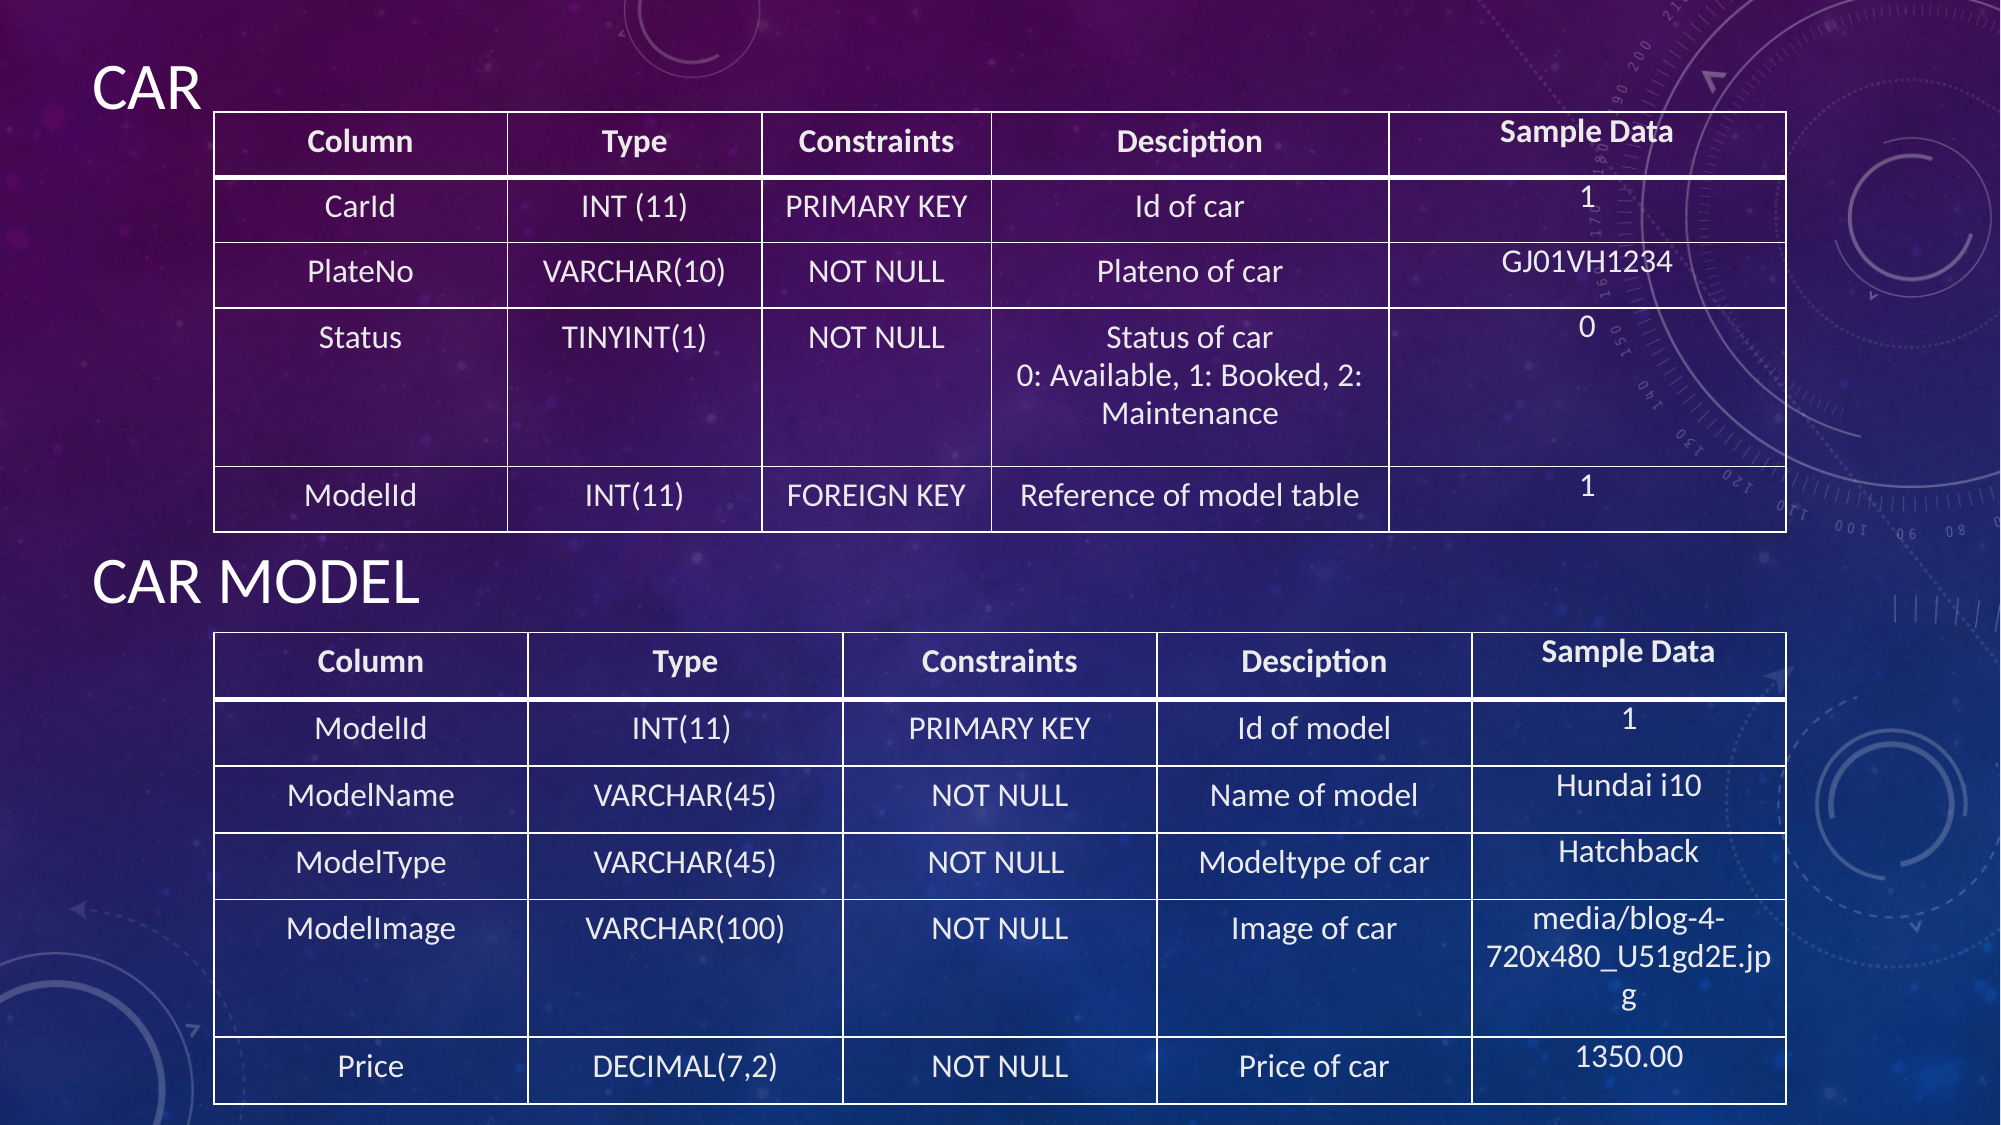

# Car
| Column | Type | Constraints | Desciption | Sample Data |
| --- | --- | --- | --- | --- |
| CarId | INT (11) | PRIMARY KEY | Id of car | 1 |
| PlateNo | VARCHAR(10) | NOT NULL | Plateno of car | GJ01VH1234 |
| Status | TINYINT(1) | NOT NULL | Status of car 0: Available, 1: Booked, 2: Maintenance | 0 |
| ModelId | INT(11) | FOREIGN KEY | Reference of model table | 1 |
CAR MODEL
| Column | Type | Constraints | Desciption | Sample Data |
| --- | --- | --- | --- | --- |
| ModelId | INT(11) | PRIMARY KEY | Id of model | 1 |
| ModelName | VARCHAR(45) | NOT NULL | Name of model | Hundai i10 |
| ModelType | VARCHAR(45) | NOT NULL | Modeltype of car | Hatchback |
| ModelImage | VARCHAR(100) | NOT NULL | Image of car | media/blog-4-720x480\_U51gd2E.jpg |
| Price | DECIMAL(7,2) | NOT NULL | Price of car | 1350.00 |